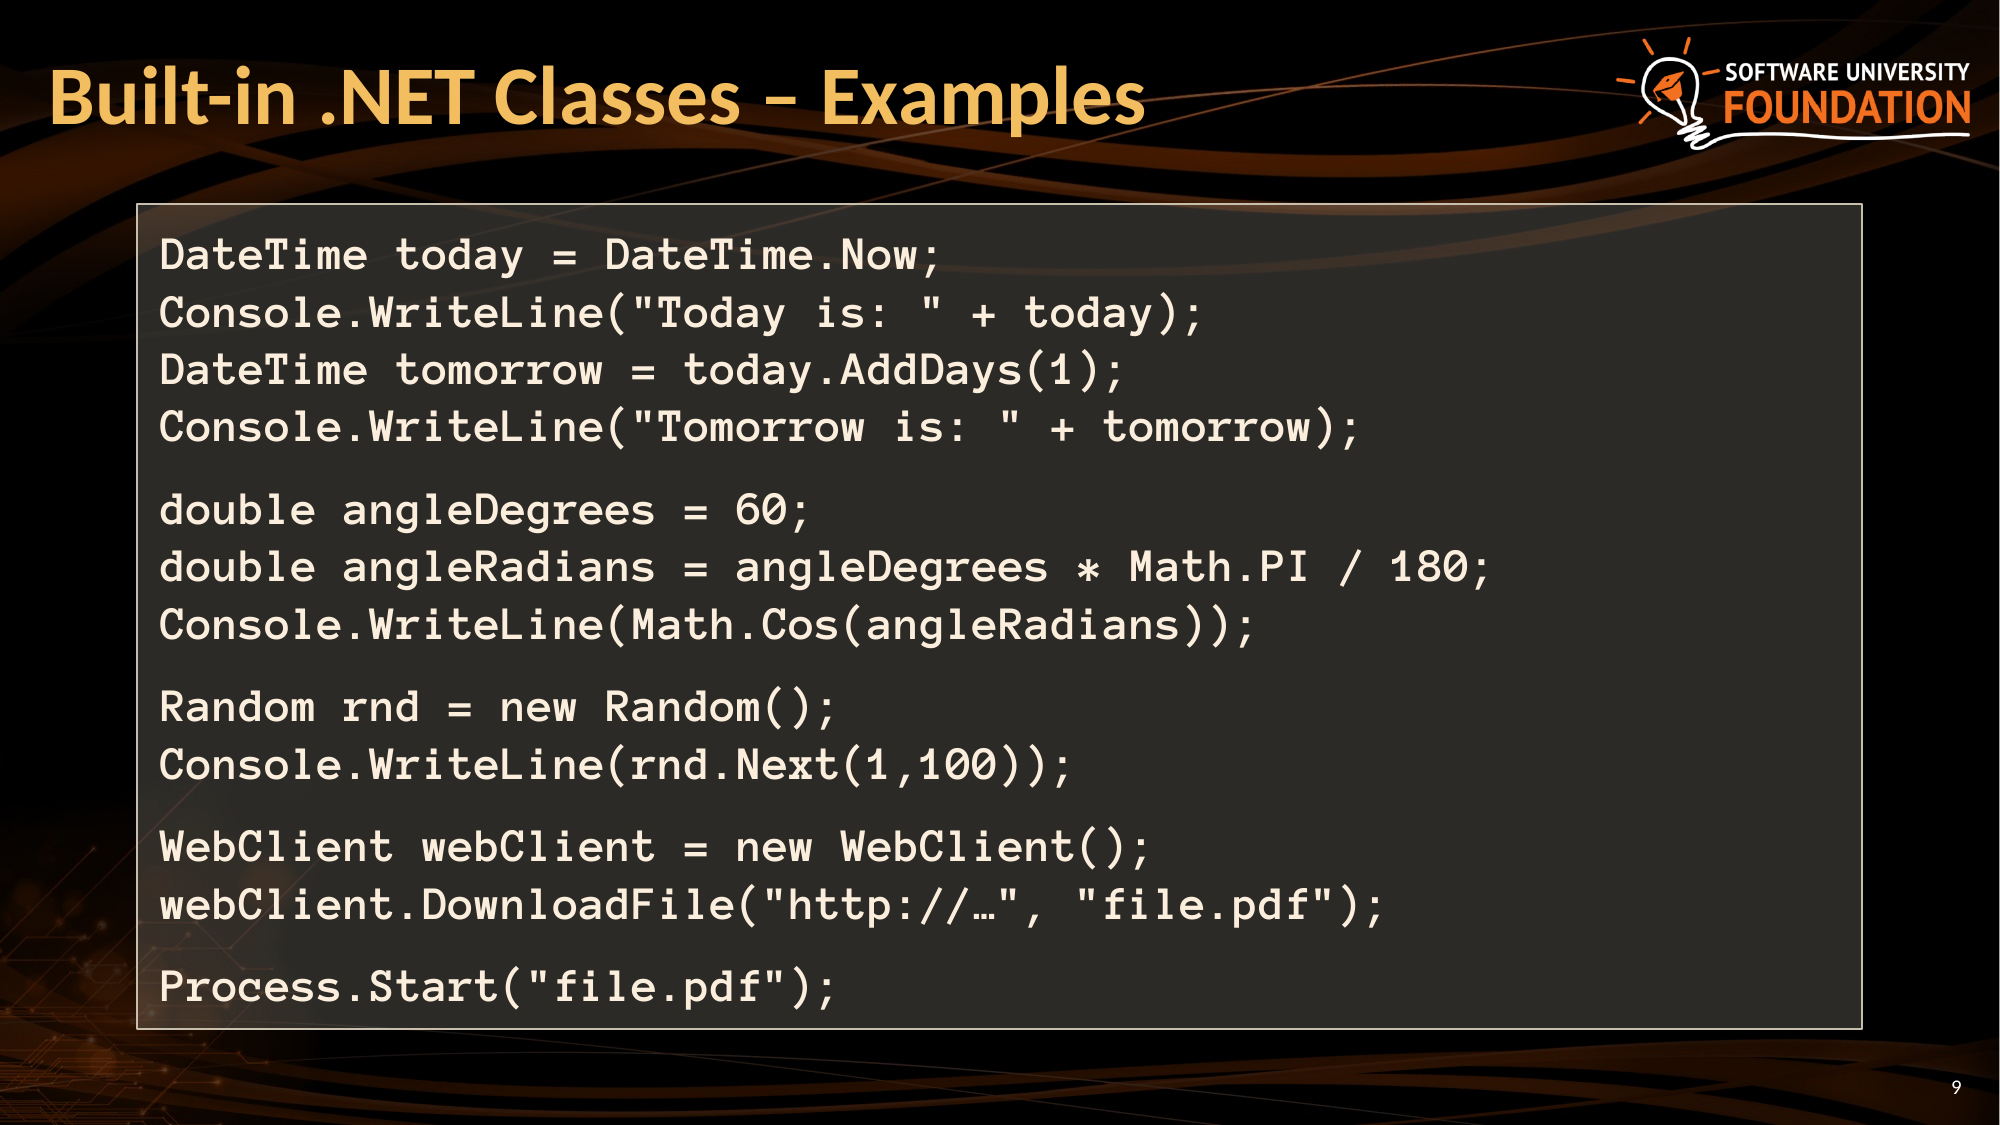

# Built-in .NET Classes – Examples
DateTime today = DateTime.Now;
Console.WriteLine("Today is: " + today);
DateTime tomorrow = today.AddDays(1);
Console.WriteLine("Tomorrow is: " + tomorrow);
double angleDegrees = 60;
double angleRadians = angleDegrees * Math.PI / 180;
Console.WriteLine(Math.Cos(angleRadians));
Random rnd = new Random();
Console.WriteLine(rnd.Next(1,100));
WebClient webClient = new WebClient();
webClient.DownloadFile("http://…", "file.pdf");
Process.Start("file.pdf");
9